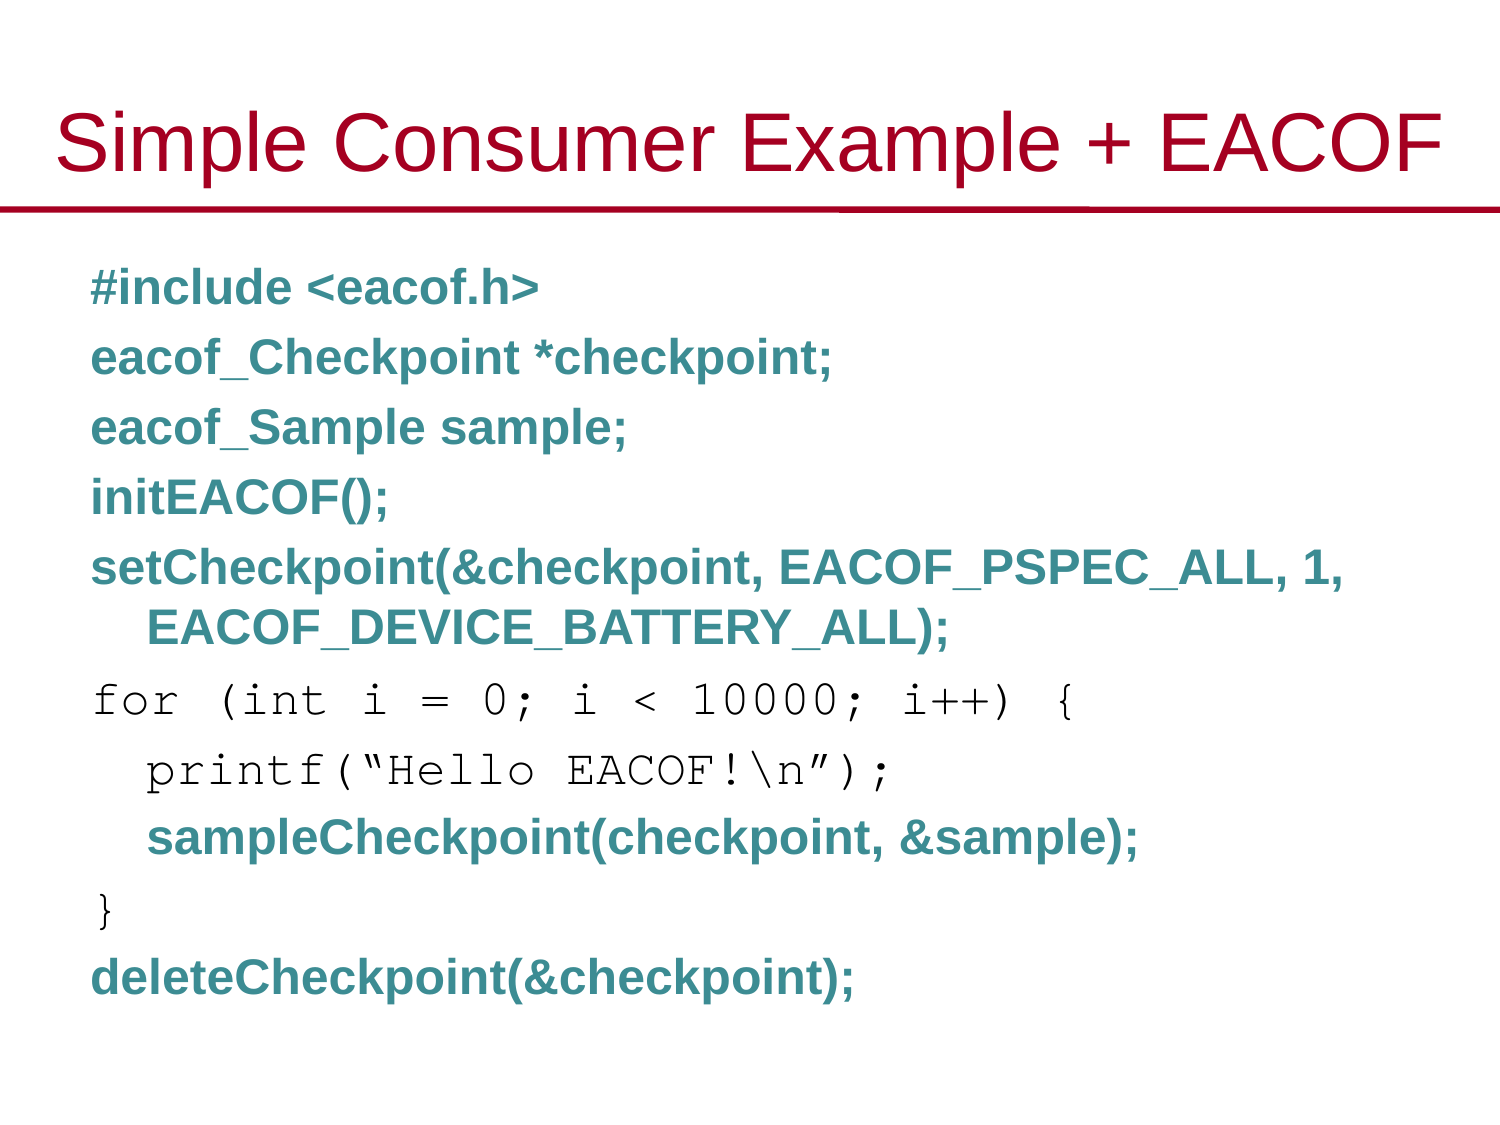

# Simple Consumer Example + EACOF
#include <eacof.h>
eacof_Checkpoint *checkpoint;
eacof_Sample sample;
initEACOF();
setCheckpoint(&checkpoint, EACOF_PSPEC_ALL, 1, EACOF_DEVICE_BATTERY_ALL);
for (int i = 0; i < 10000; i++) {
	printf(“Hello EACOF!\n”);
	sampleCheckpoint(checkpoint, &sample);
}
deleteCheckpoint(&checkpoint);